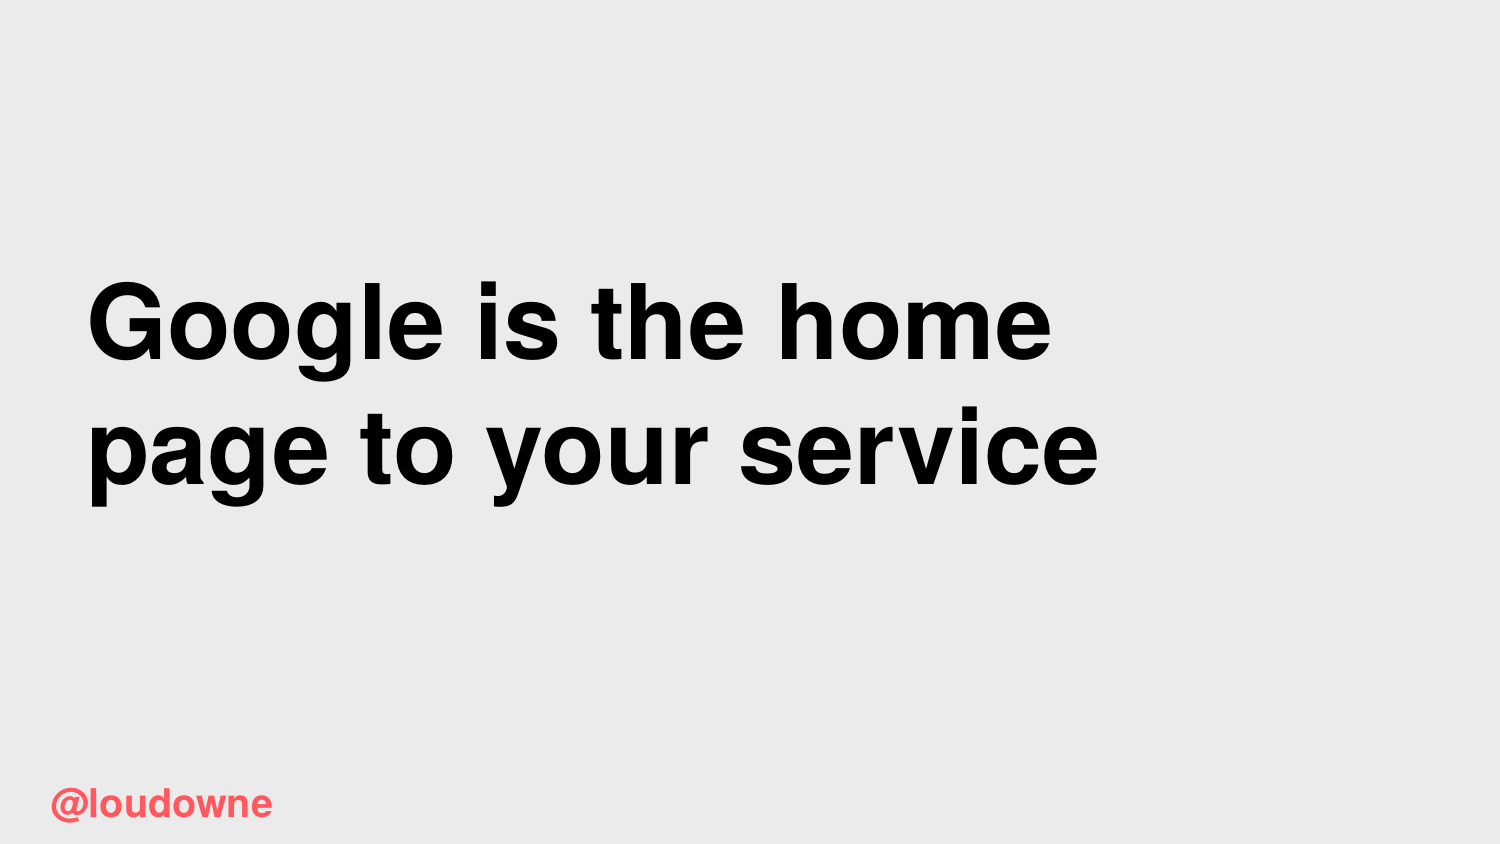

Google is the home page to your service